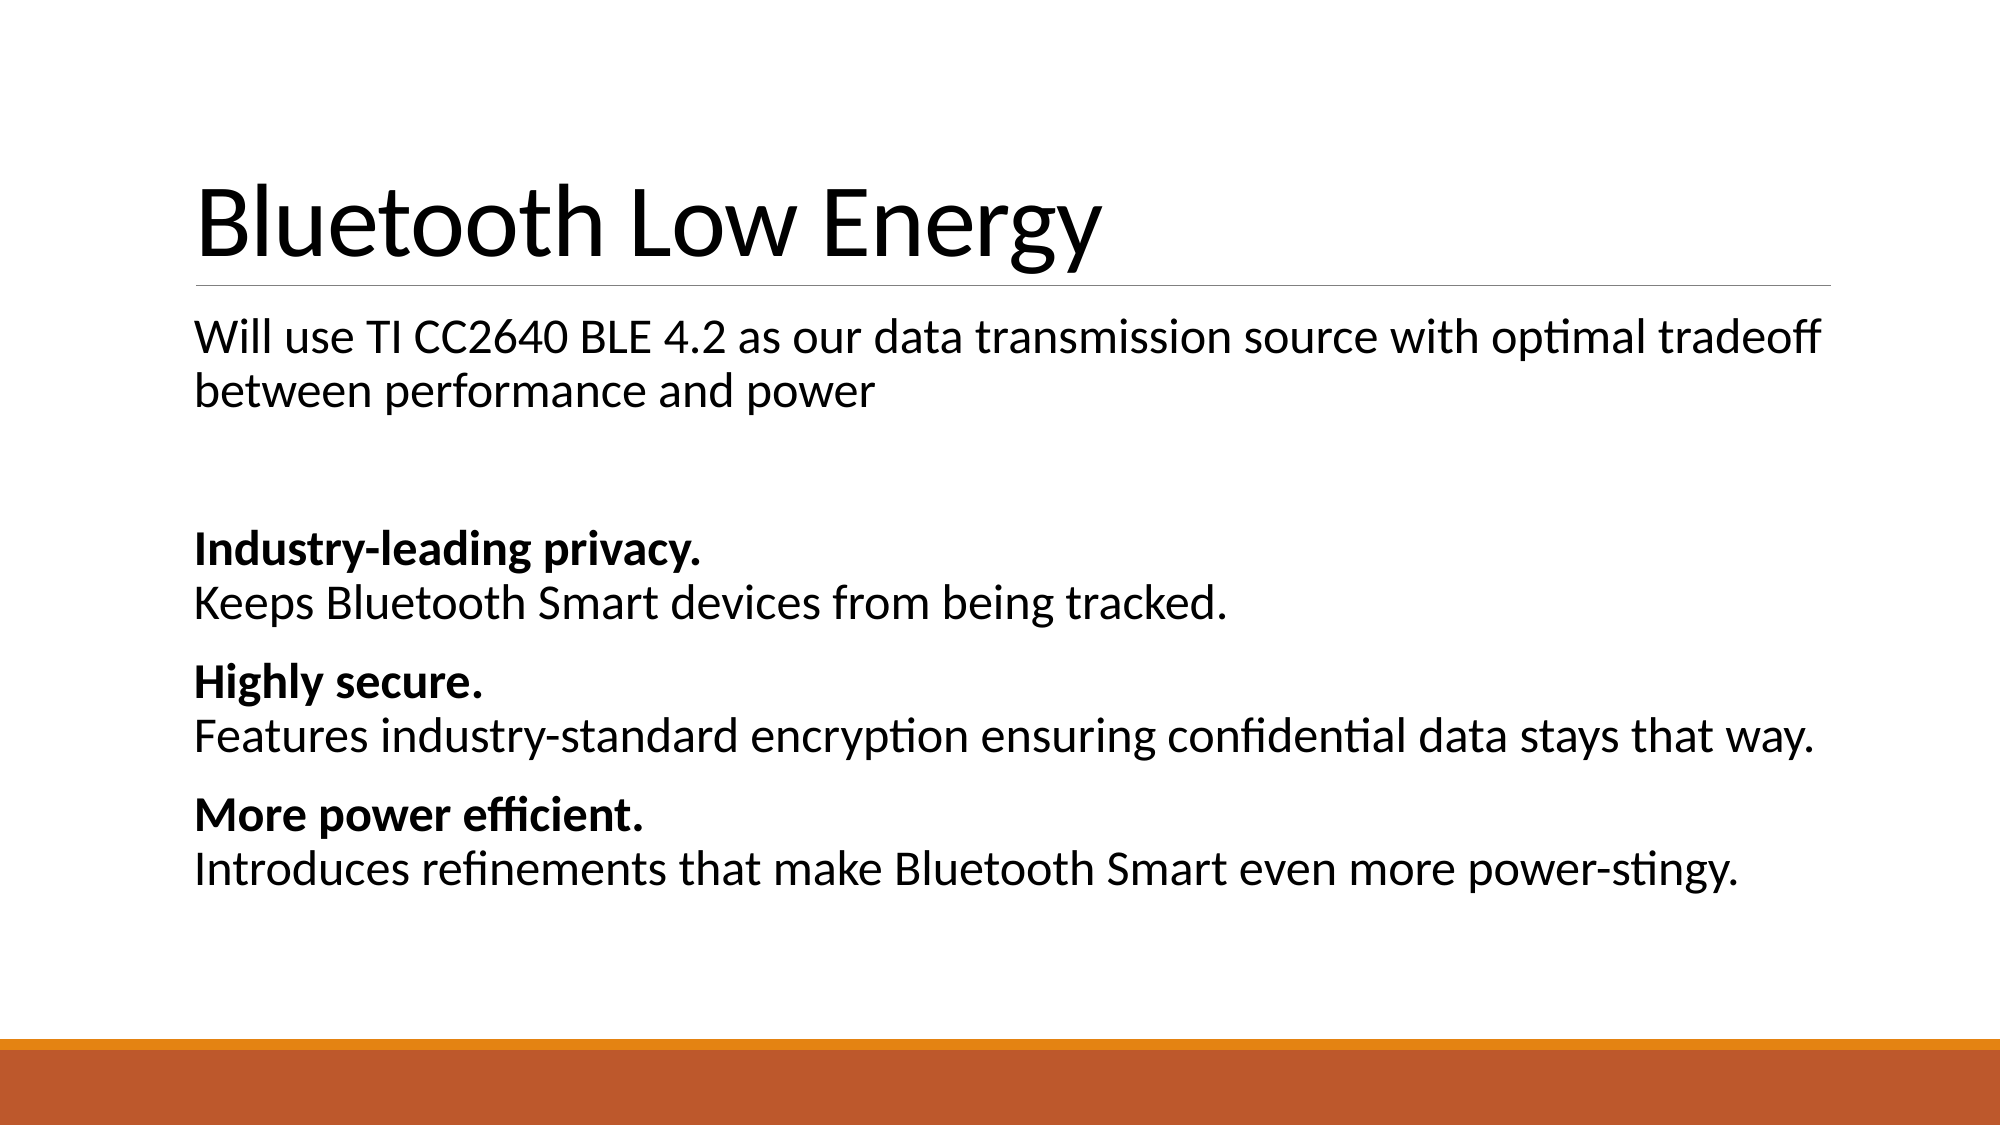

# Bluetooth Low Energy
Will use TI CC2640 BLE 4.2 as our data transmission source with optimal tradeoff between performance and power

Industry-leading privacy.
Keeps Bluetooth Smart devices from being tracked.
Highly secure.
Features industry-standard encryption ensuring confidential data stays that way.
More power efficient.
Introduces refinements that make Bluetooth Smart even more power-stingy.